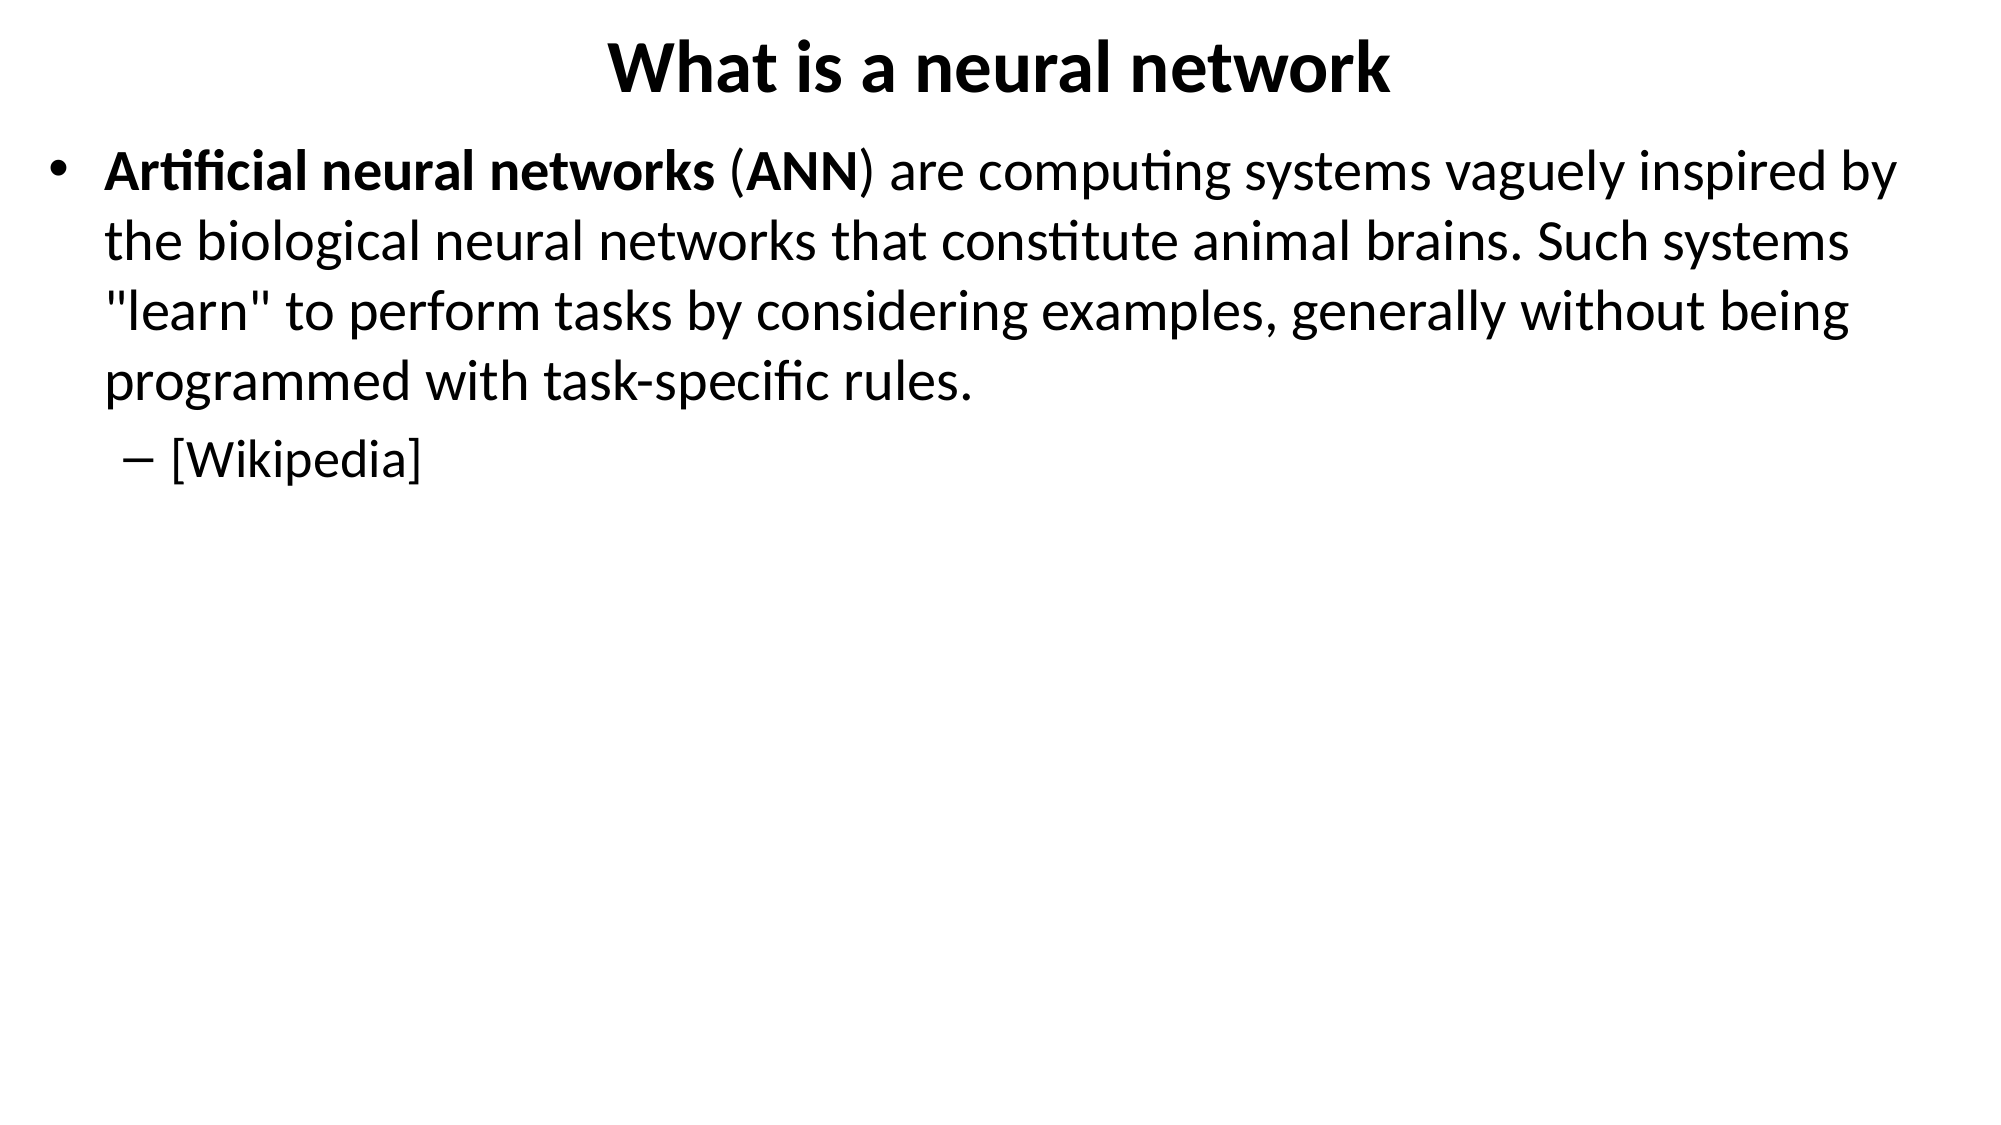

# What is a neural network
Artificial neural networks (ANN) are computing systems vaguely inspired by the biological neural networks that constitute animal brains. Such systems "learn" to perform tasks by considering examples, generally without being programmed with task-specific rules.
[Wikipedia]